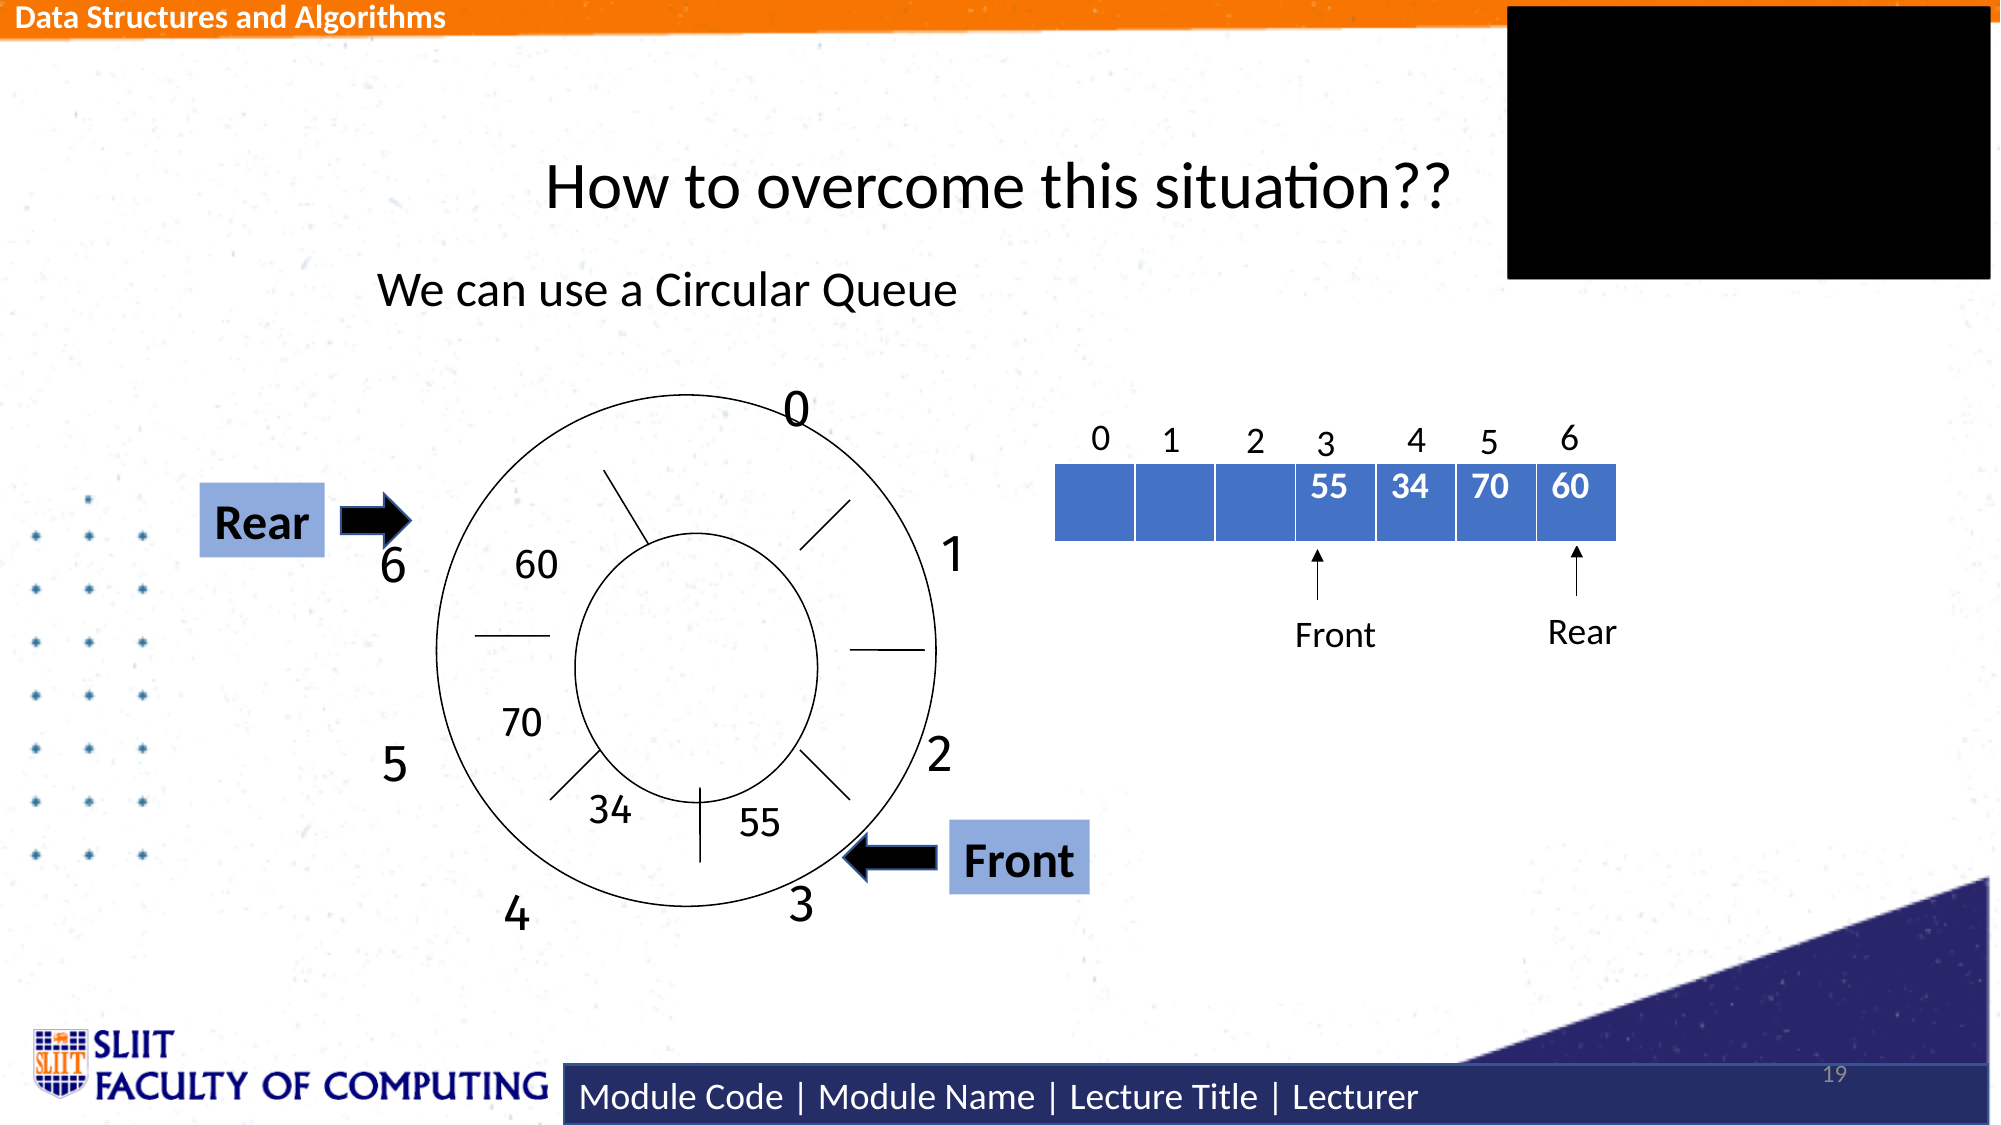

# How to overcome this situation??
We can use a Circular Queue

0

0
6
1
4
2
5
3
| 77 | 67 | 12 | 22 | 55 | 34 | 70 | 60 |
| --- | --- | --- | --- | --- | --- | --- | --- |
|  |  |  | 55 | 34 | 70 | 60 |
| --- | --- | --- | --- | --- | --- | --- |

Rear

1
6
60

Rear
Front

70
2
5

34

55
Front

3
4
19